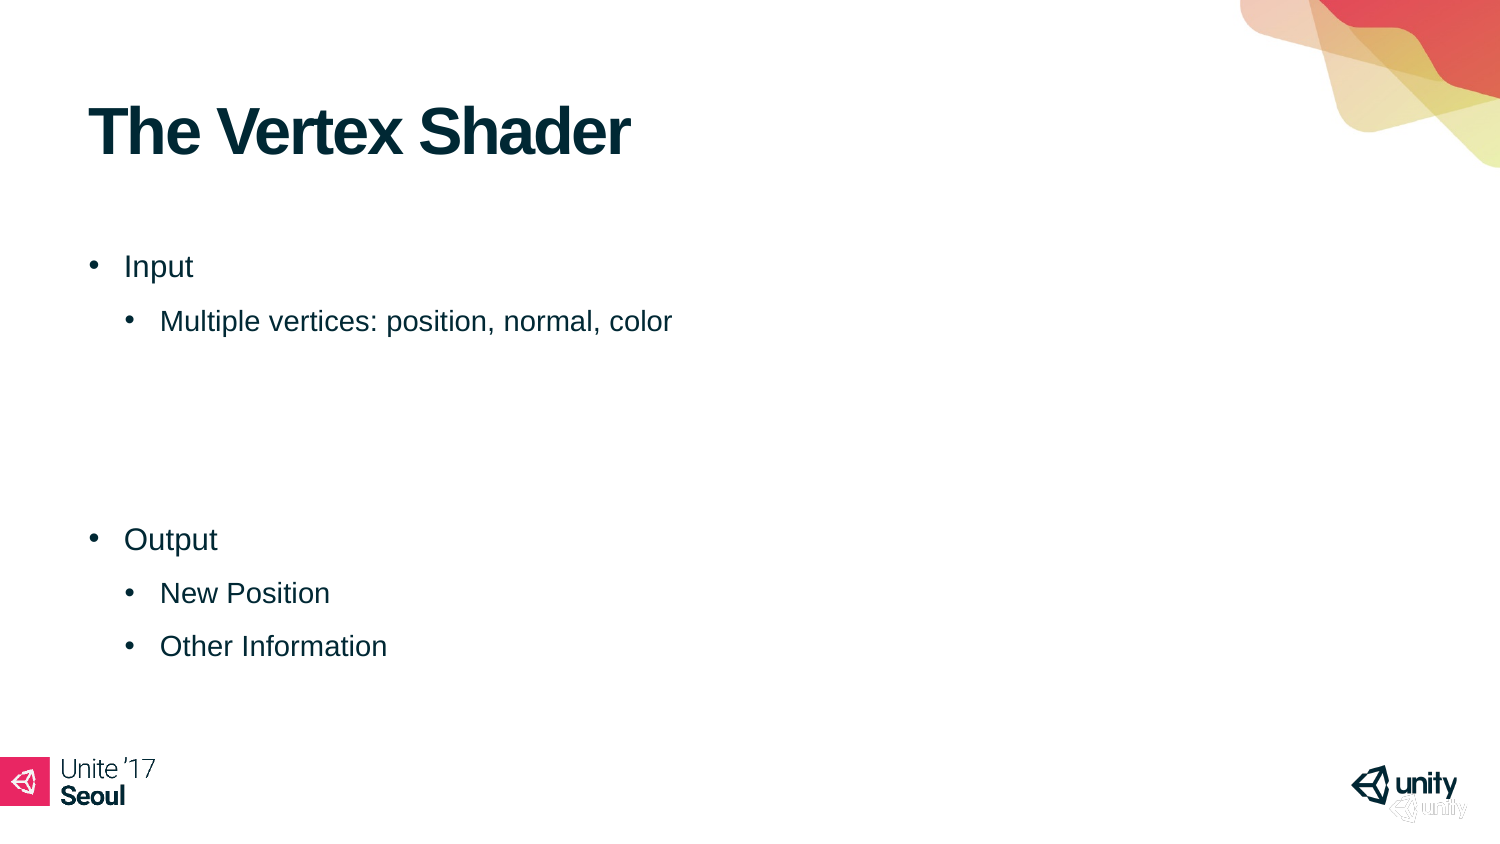

# The Vertex Shader
Input
Multiple vertices: position, normal, color

Output
New Position
Other Information